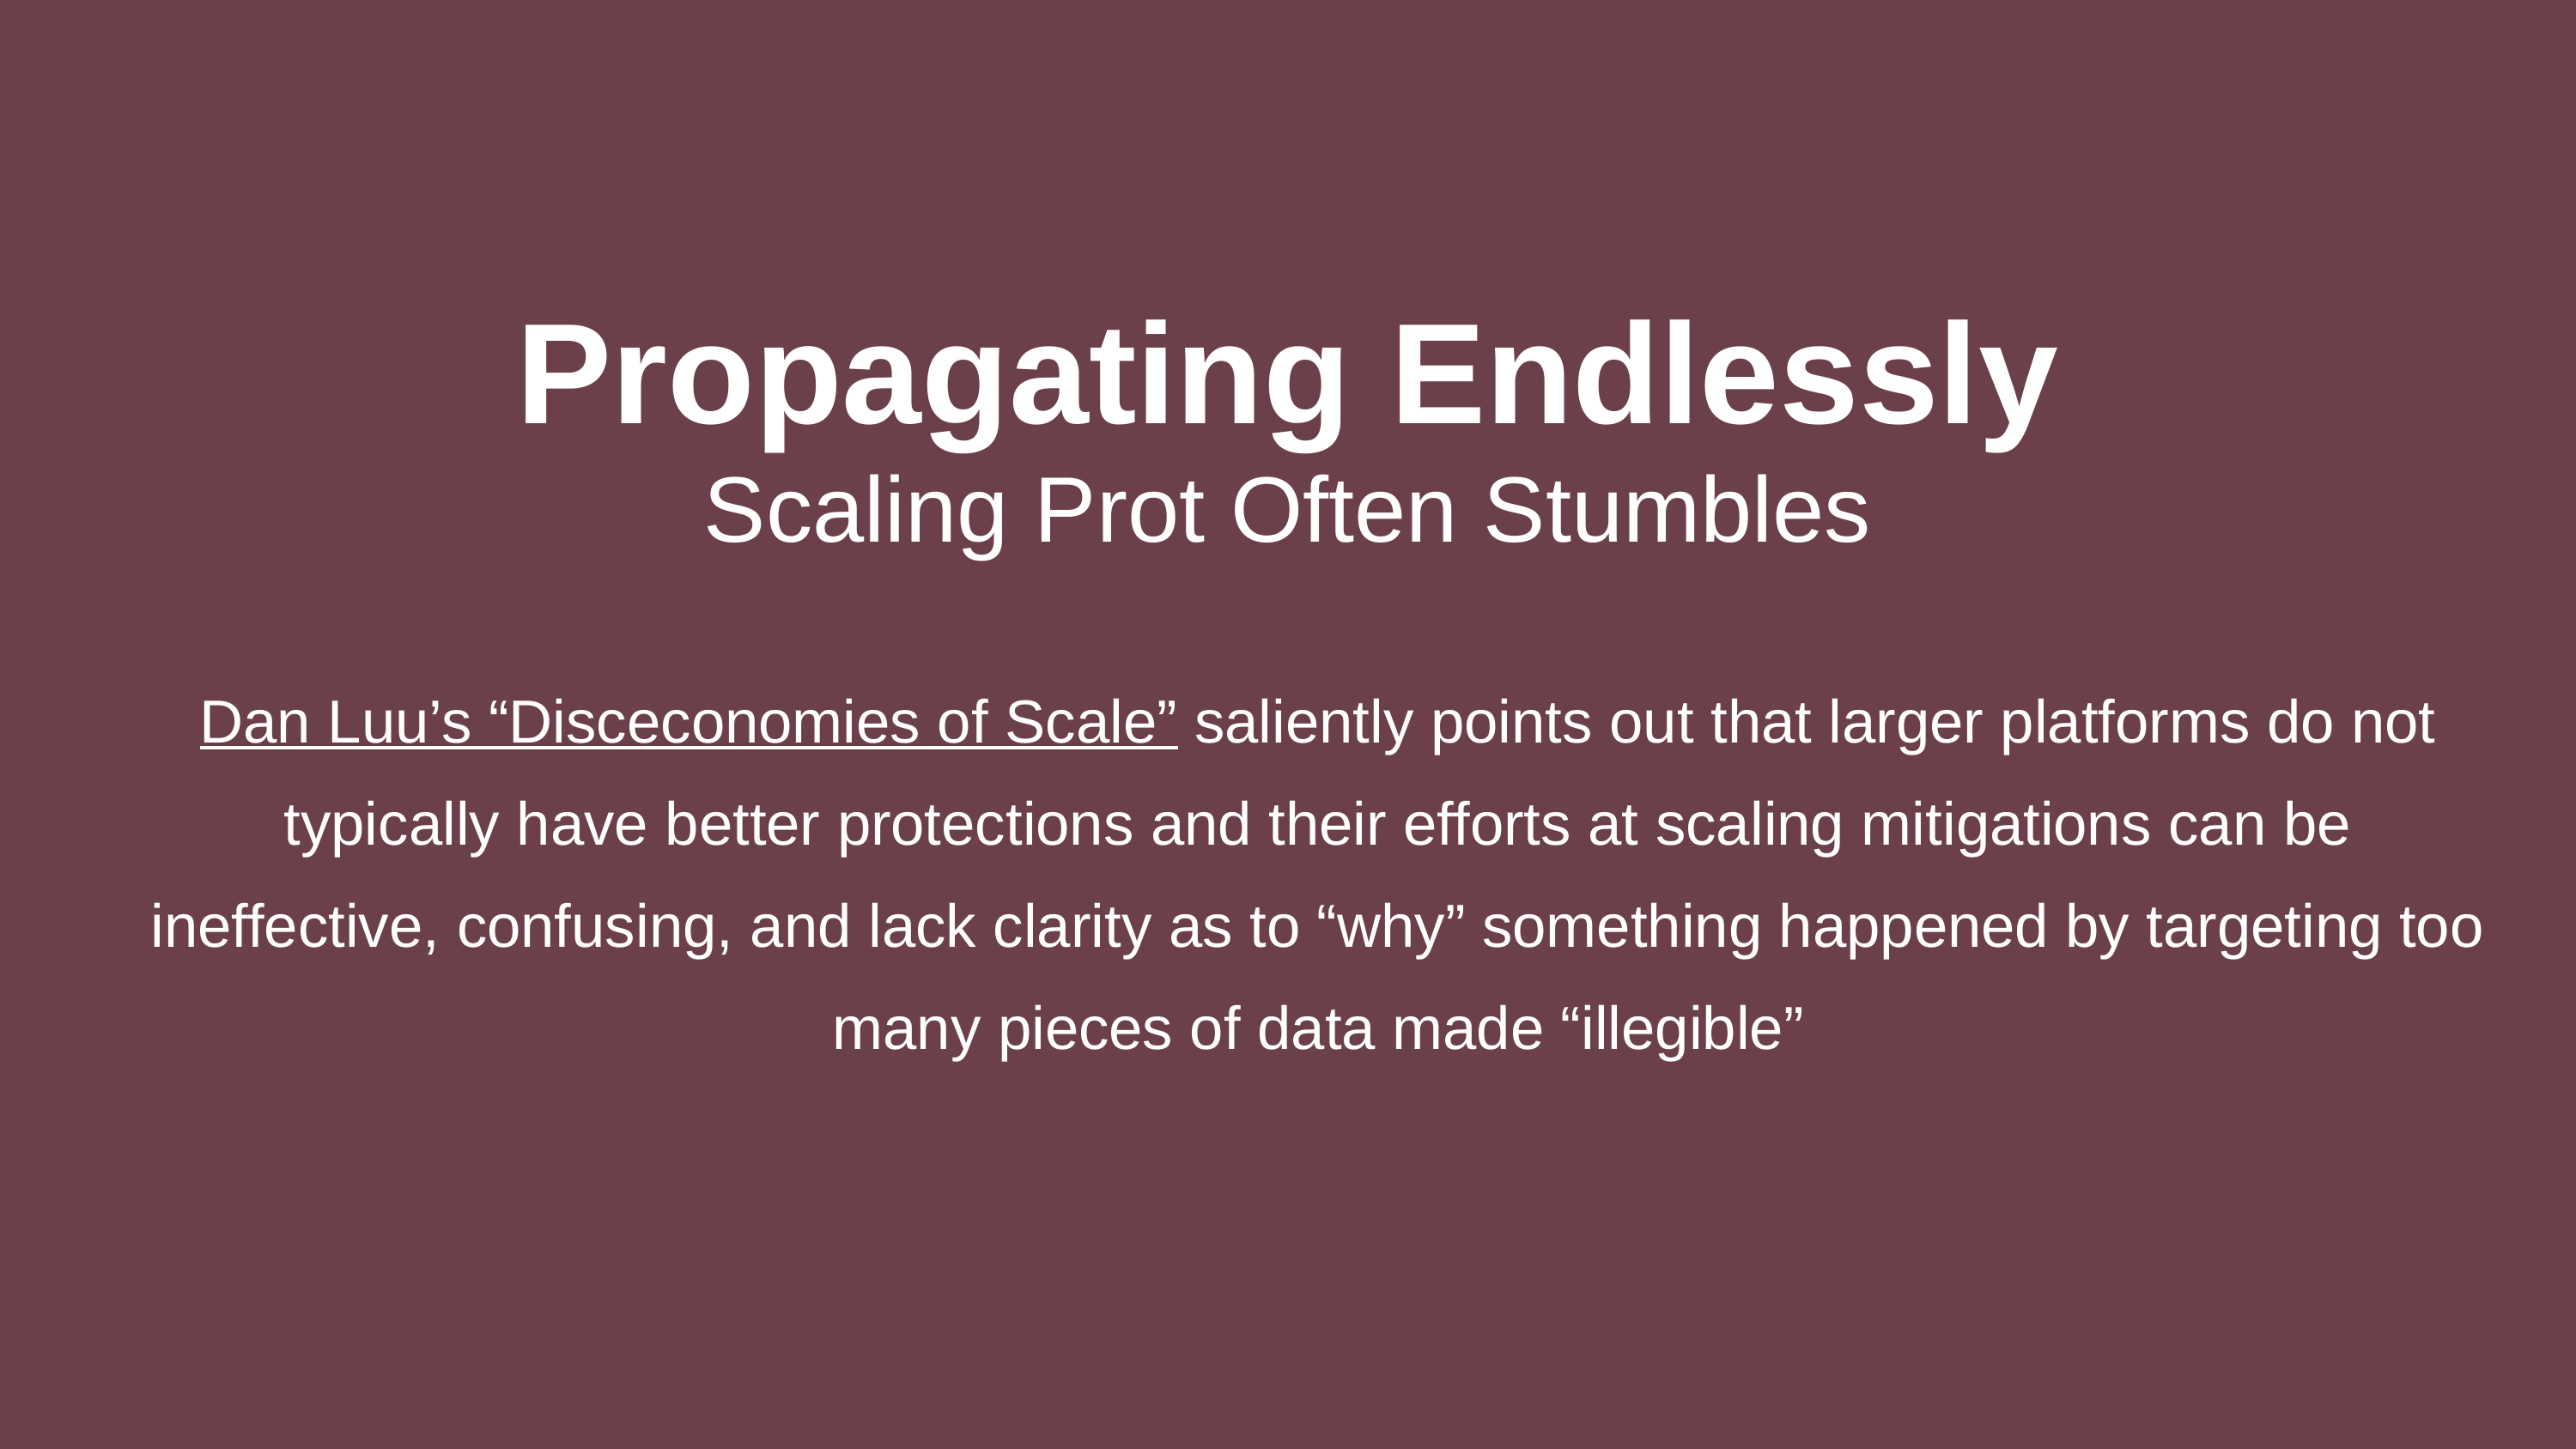

Propagating Endlessly
Scaling Prot Often Stumbles
Dan Luu’s “Disceconomies of Scale” saliently points out that larger platforms do not typically have better protections and their efforts at scaling mitigations can be ineffective, confusing, and lack clarity as to “why” something happened by targeting too many pieces of data made “illegible”